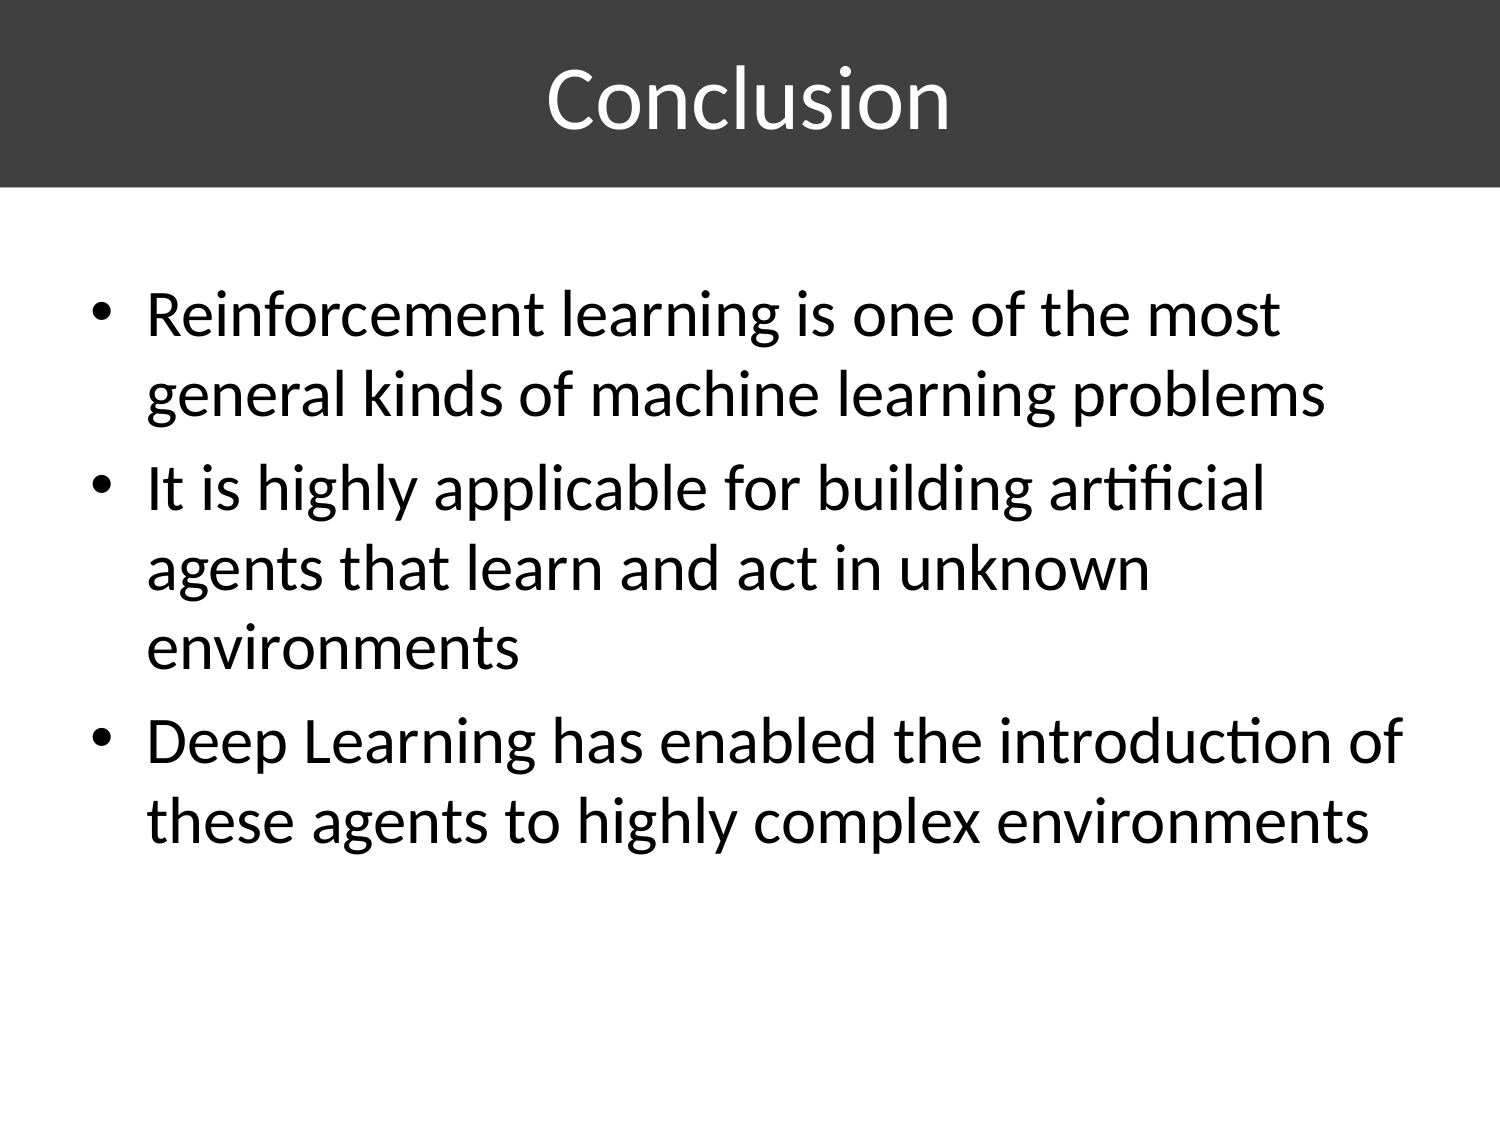

# Conclusion
Reinforcement learning is one of the most general kinds of machine learning problems
It is highly applicable for building artificial agents that learn and act in unknown environments
Deep Learning has enabled the introduction of these agents to highly complex environments